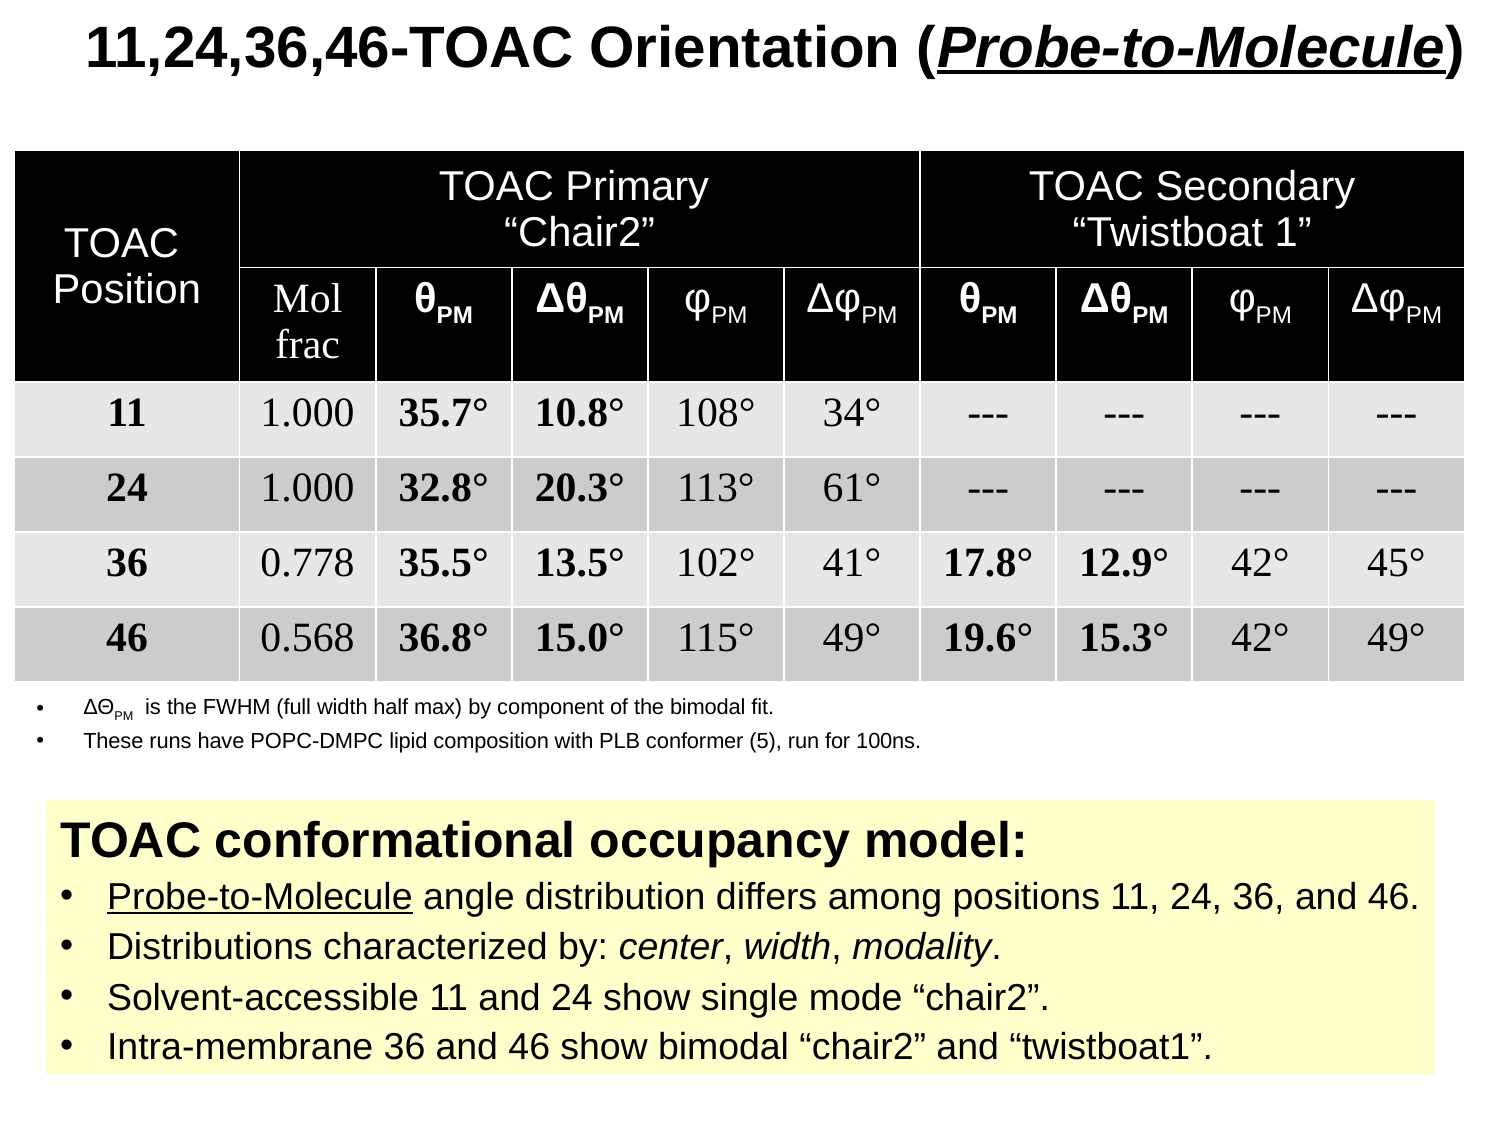

11,24,36,46-TOAC Orientation (Probe-to-Molecule)
| TOAC Position | TOAC Primary “Chair2” |  |  |  |  | TOAC Secondary “Twistboat 1” |  |  |  |
| --- | --- | --- | --- | --- | --- | --- | --- | --- | --- |
|  | Mol frac | θPM | ΔθPM | φPM | ΔφPM | θPM | ΔθPM | φPM | ΔφPM |
| 11 | 1.000 | 35.7° | 10.8° | 108° | 34° | --- | --- | --- | --- |
| 24 | 1.000 | 32.8° | 20.3° | 113° | 61° | --- | --- | --- | --- |
| 36 | 0.778 | 35.5° | 13.5° | 102° | 41° | 17.8° | 12.9° | 42° | 45° |
| 46 | 0.568 | 36.8° | 15.0° | 115° | 49° | 19.6° | 15.3° | 42° | 49° |
ΔΘPM  is the FWHM (full width half max) by component of the bimodal fit.
These runs have POPC-DMPC lipid composition with PLB conformer (5), run for 100ns.
TOAC conformational occupancy model:
Probe-to-Molecule angle distribution differs among positions 11, 24, 36, and 46.
Distributions characterized by: center, width, modality.
Solvent-accessible 11 and 24 show single mode “chair2”.
Intra-membrane 36 and 46 show bimodal “chair2” and “twistboat1”.